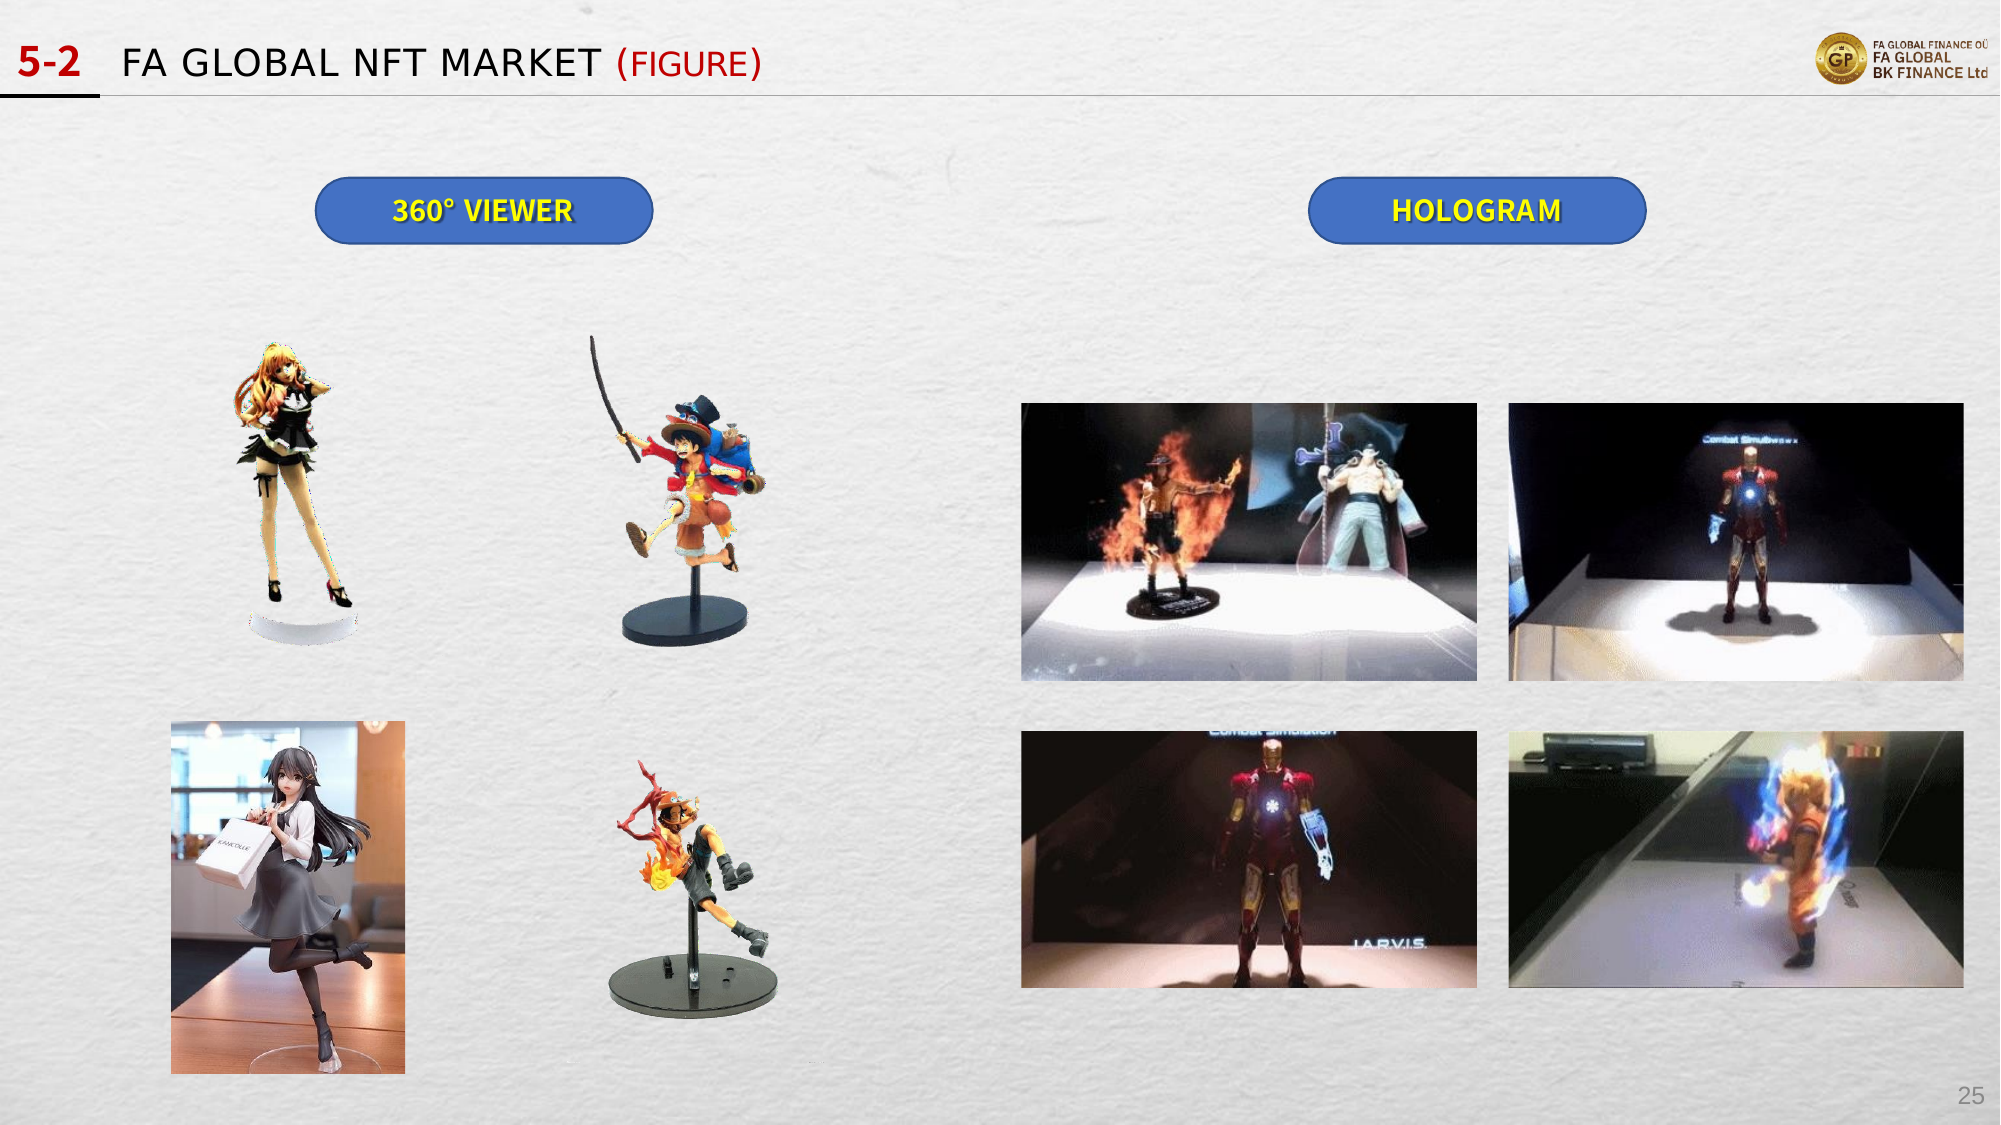

# 5-2	FA GLOBAL NFT MARKET (FIGURE)

360° VIEWER
HOLOGRAM
25